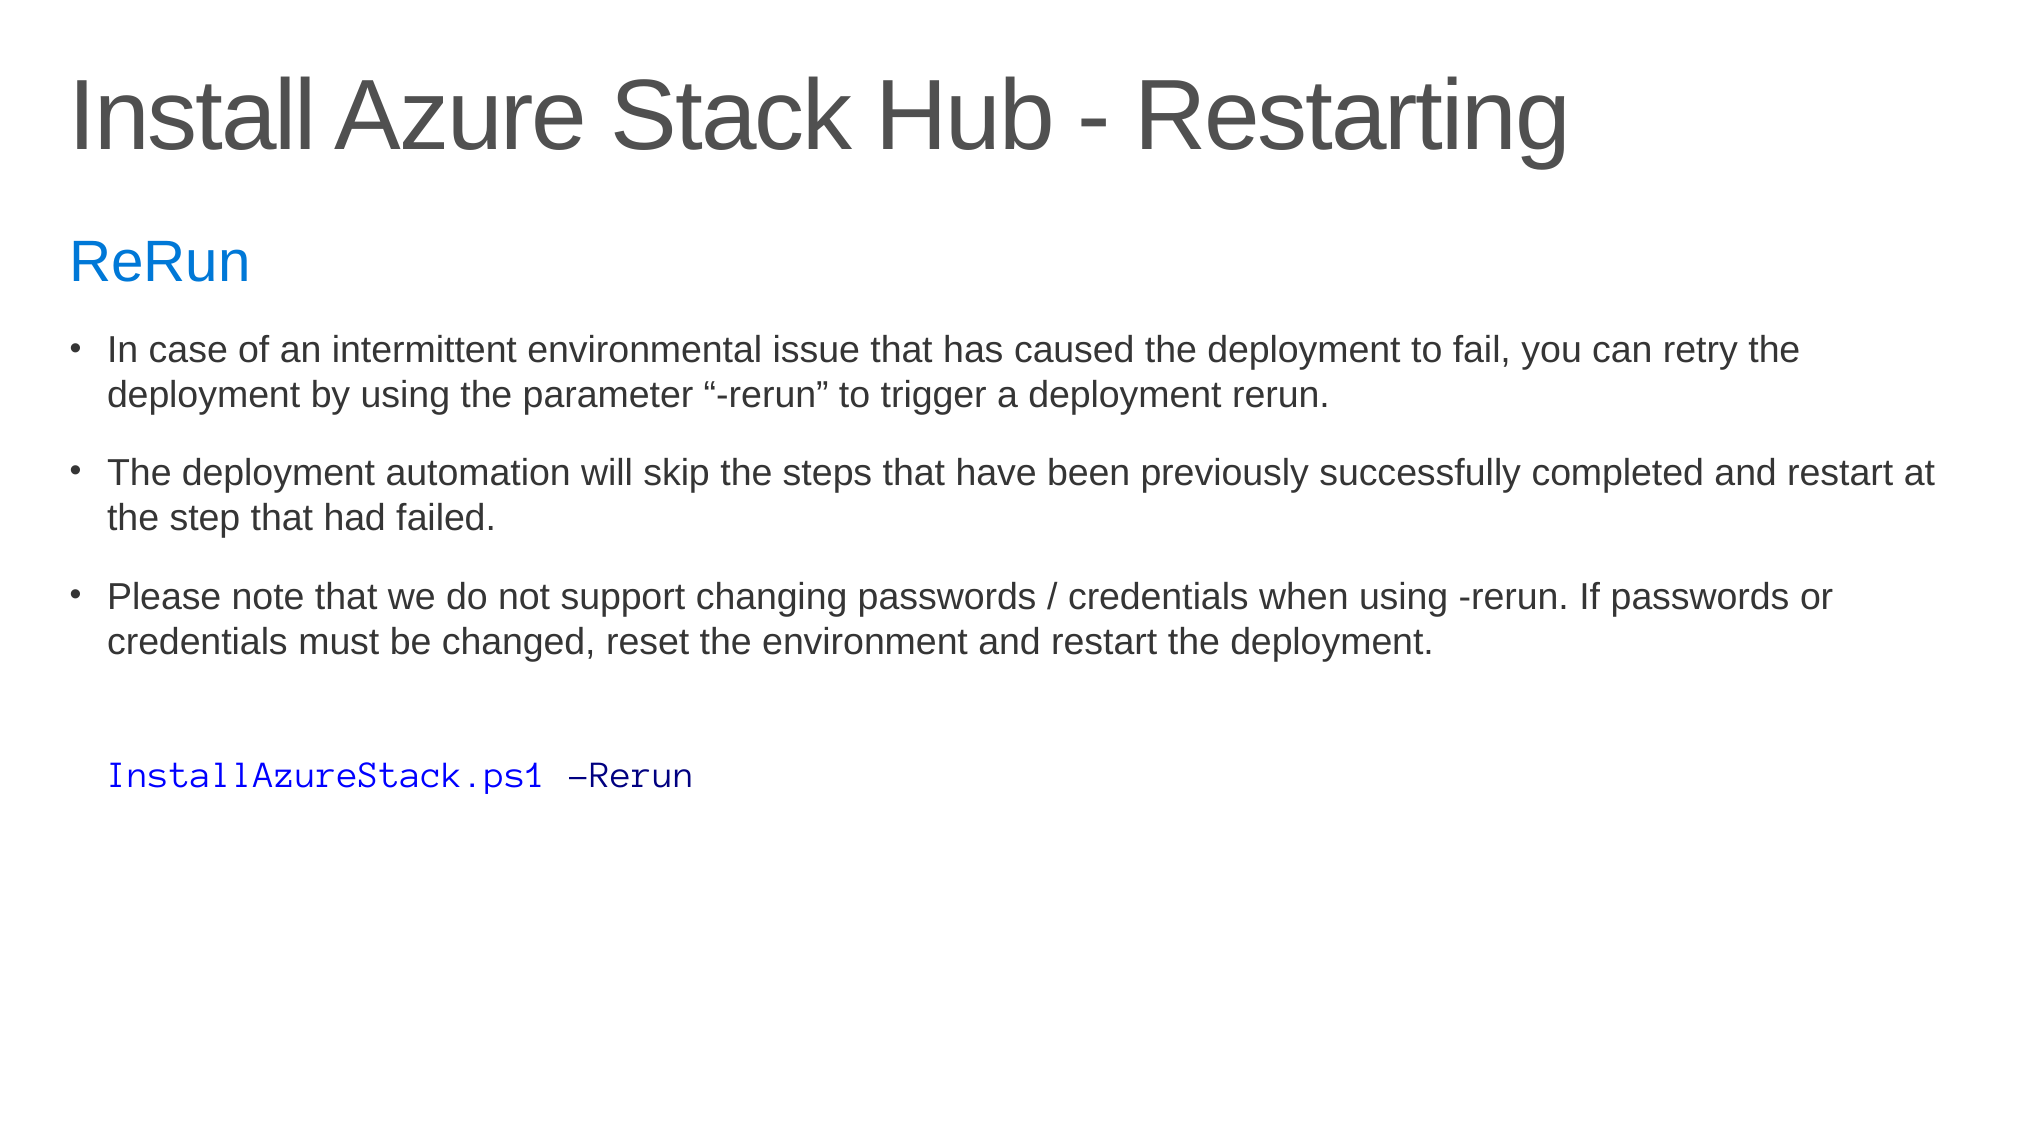

# Install Azure Stack Hub - Restarting
ReRun
In case of an intermittent environmental issue that has caused the deployment to fail, you can retry the deployment by using the parameter “-rerun” to trigger a deployment rerun.
The deployment automation will skip the steps that have been previously successfully completed and restart at the step that had failed.
Please note that we do not support changing passwords / credentials when using -rerun. If passwords or credentials must be changed, reset the environment and restart the deployment.
InstallAzureStack.ps1 -Rerun